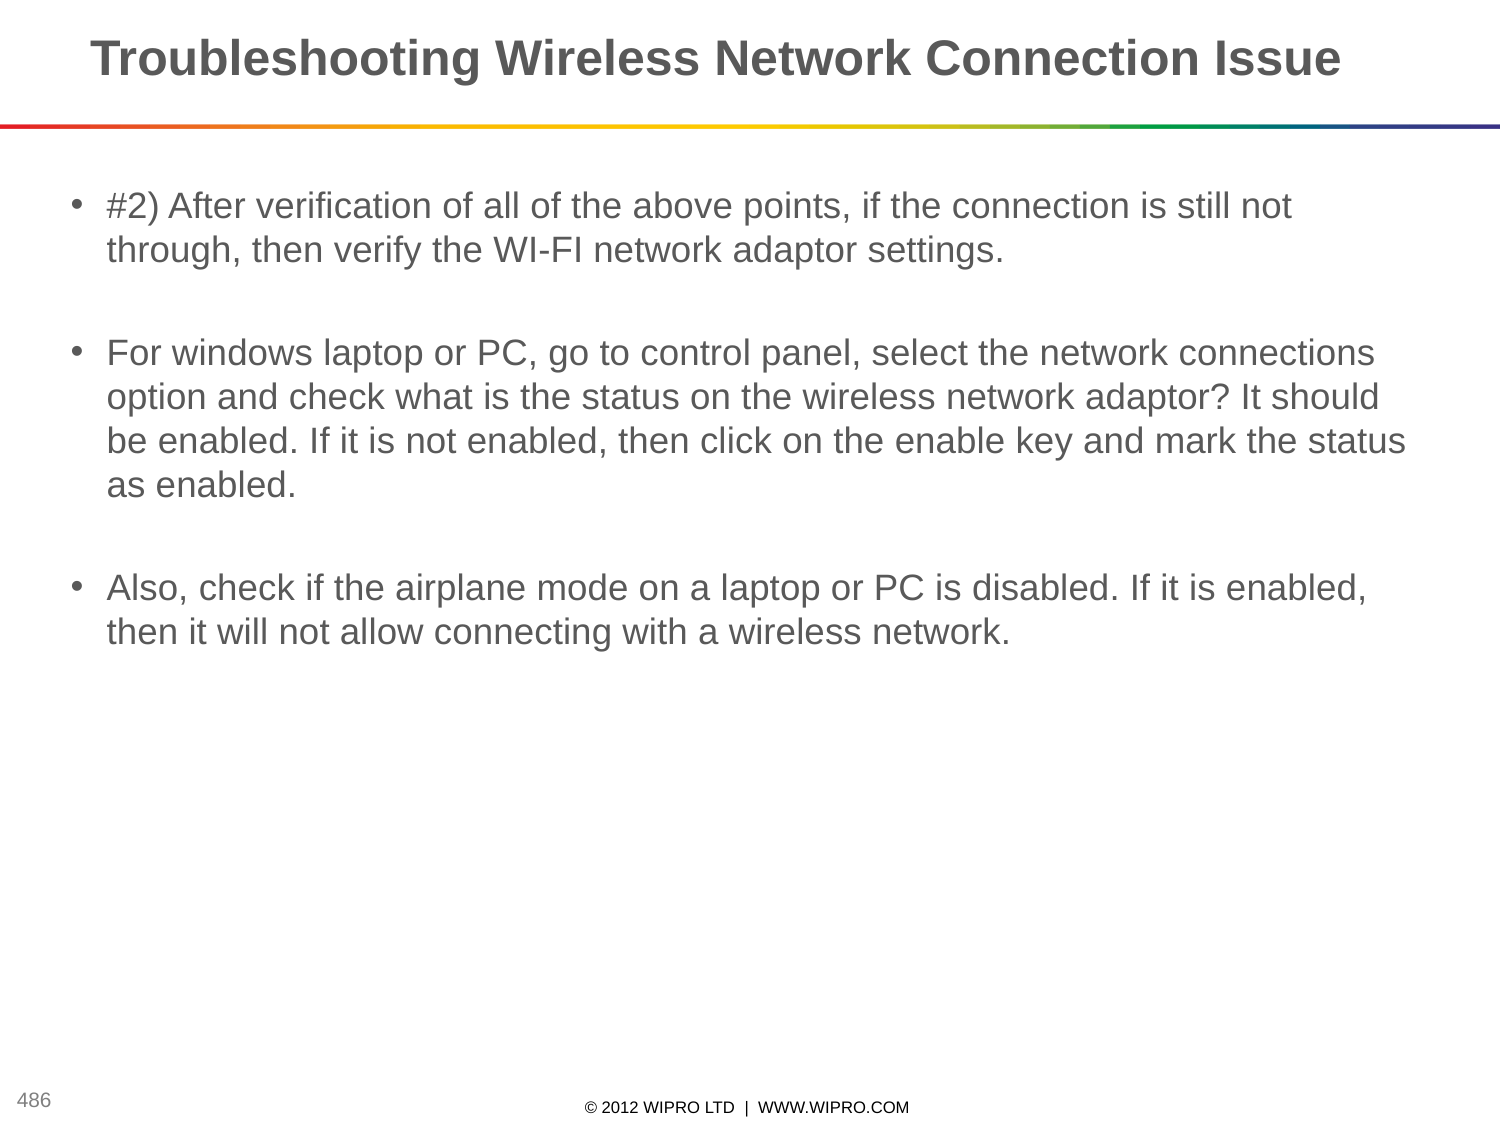

# Troubleshooting Wireless Network Connection Issue
#2) After verification of all of the above points, if the connection is still not through, then verify the WI-FI network adaptor settings.

For windows laptop or PC, go to control panel, select the network connections option and check what is the status on the wireless network adaptor? It should be enabled. If it is not enabled, then click on the enable key and mark the status as enabled.

Also, check if the airplane mode on a laptop or PC is disabled. If it is enabled, then it will not allow connecting with a wireless network.